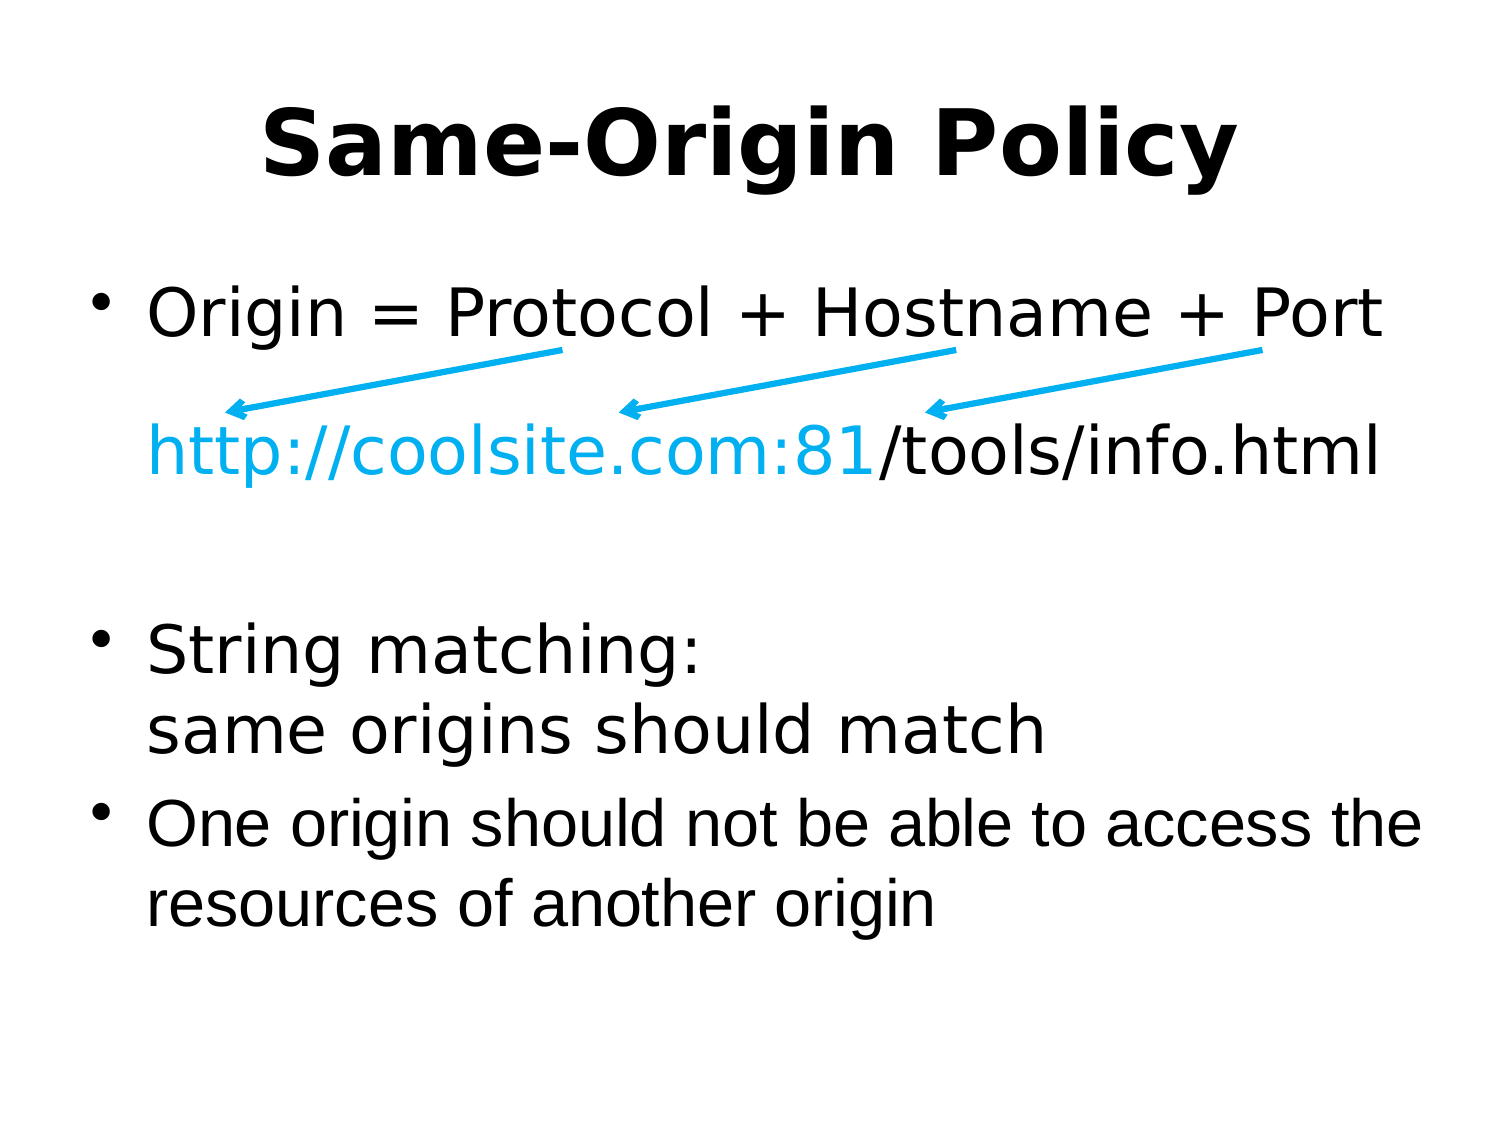

# Same-Origin Policy
Origin = Protocol + Hostname + Port http://coolsite.com:81/tools/info.html

String matching:                                 same origins should match
One origin should not be able to access the resources of another origin